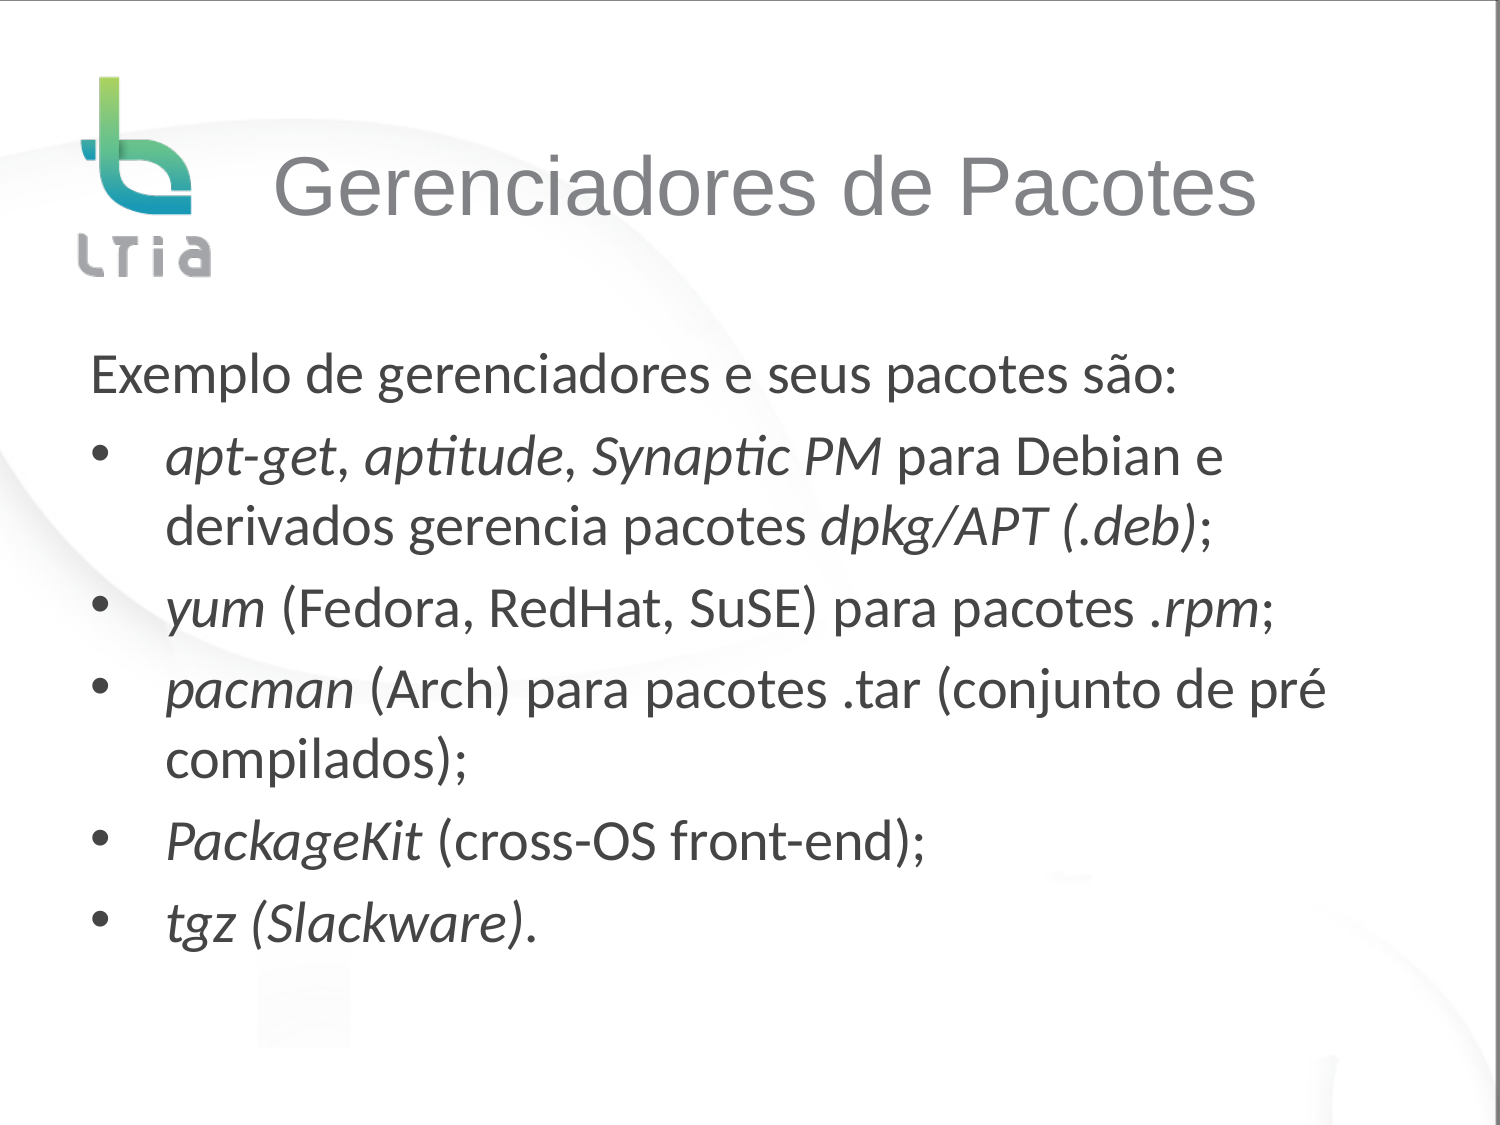

# Gerenciadores de Pacotes
Exemplo de gerenciadores e seus pacotes são:
apt-get, aptitude, Synaptic PM para Debian e derivados gerencia pacotes dpkg/APT (.deb);
yum (Fedora, RedHat, SuSE) para pacotes .rpm;
pacman (Arch) para pacotes .tar (conjunto de pré compilados);
PackageKit (cross-OS front-end);
tgz (Slackware).